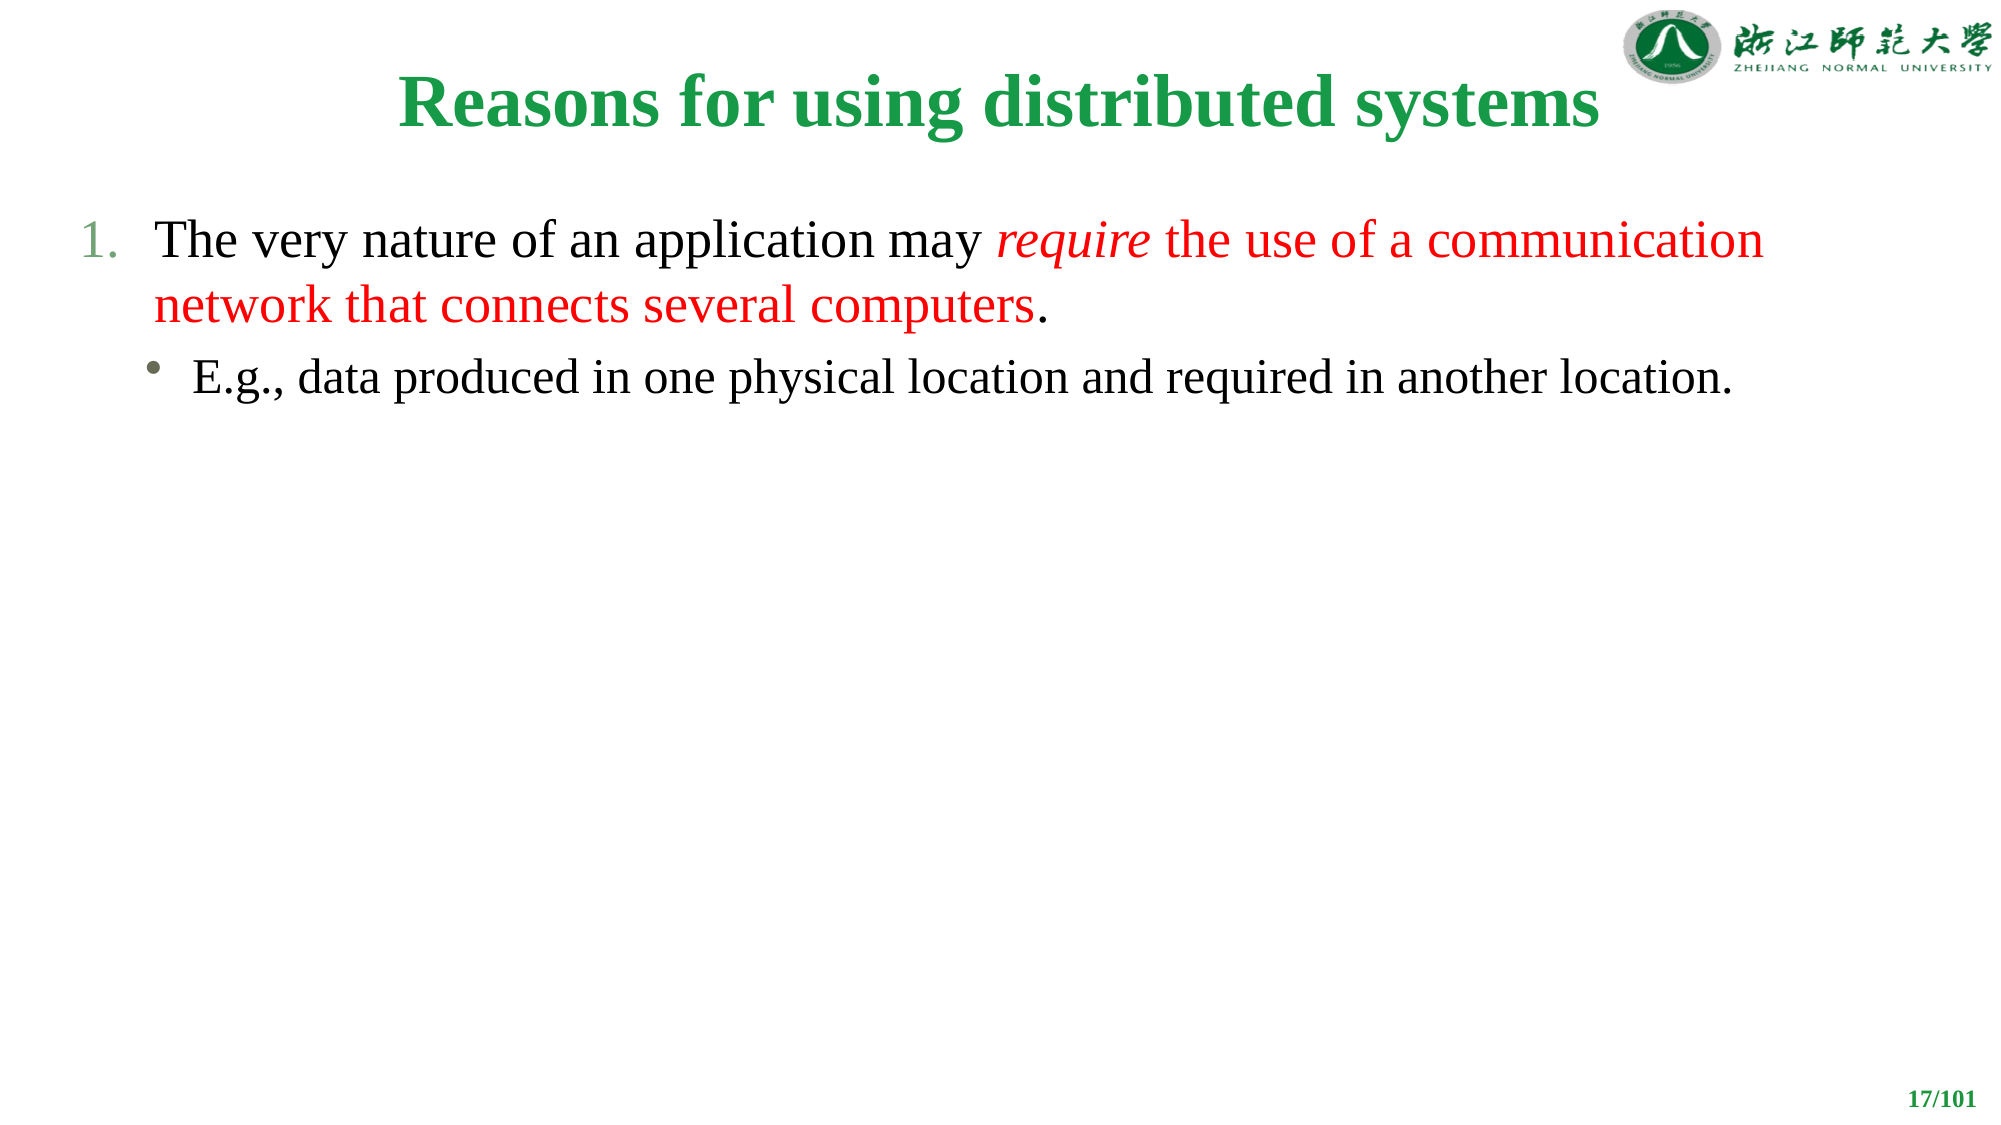

# Reasons for using distributed systems
The very nature of an application may require the use of a communication network that connects several computers.
E.g., data produced in one physical location and required in another location.